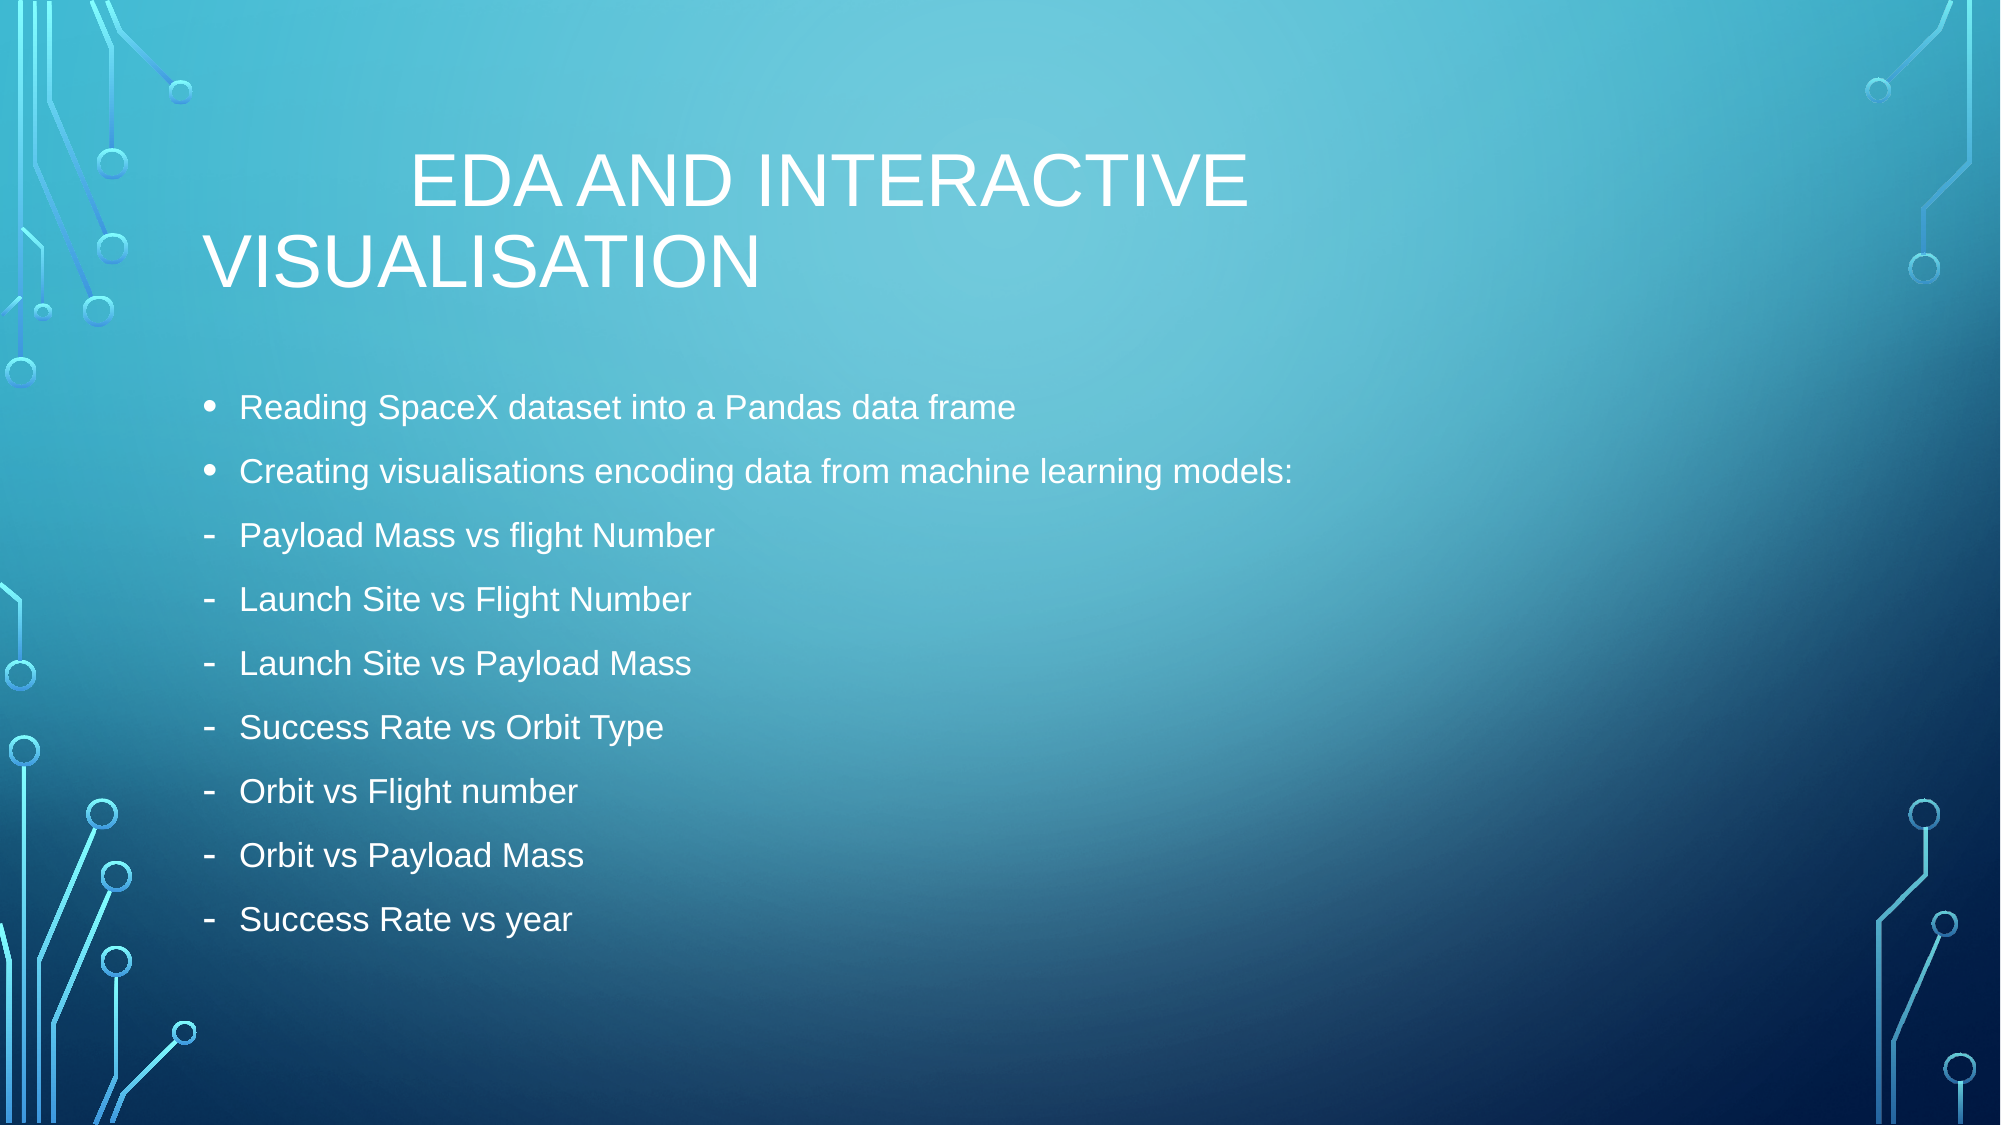

# EDA and interactive visualisation
Reading SpaceX dataset into a Pandas data frame
Creating visualisations encoding data from machine learning models:
Payload Mass vs flight Number
Launch Site vs Flight Number
Launch Site vs Payload Mass
Success Rate vs Orbit Type
Orbit vs Flight number
Orbit vs Payload Mass
Success Rate vs year